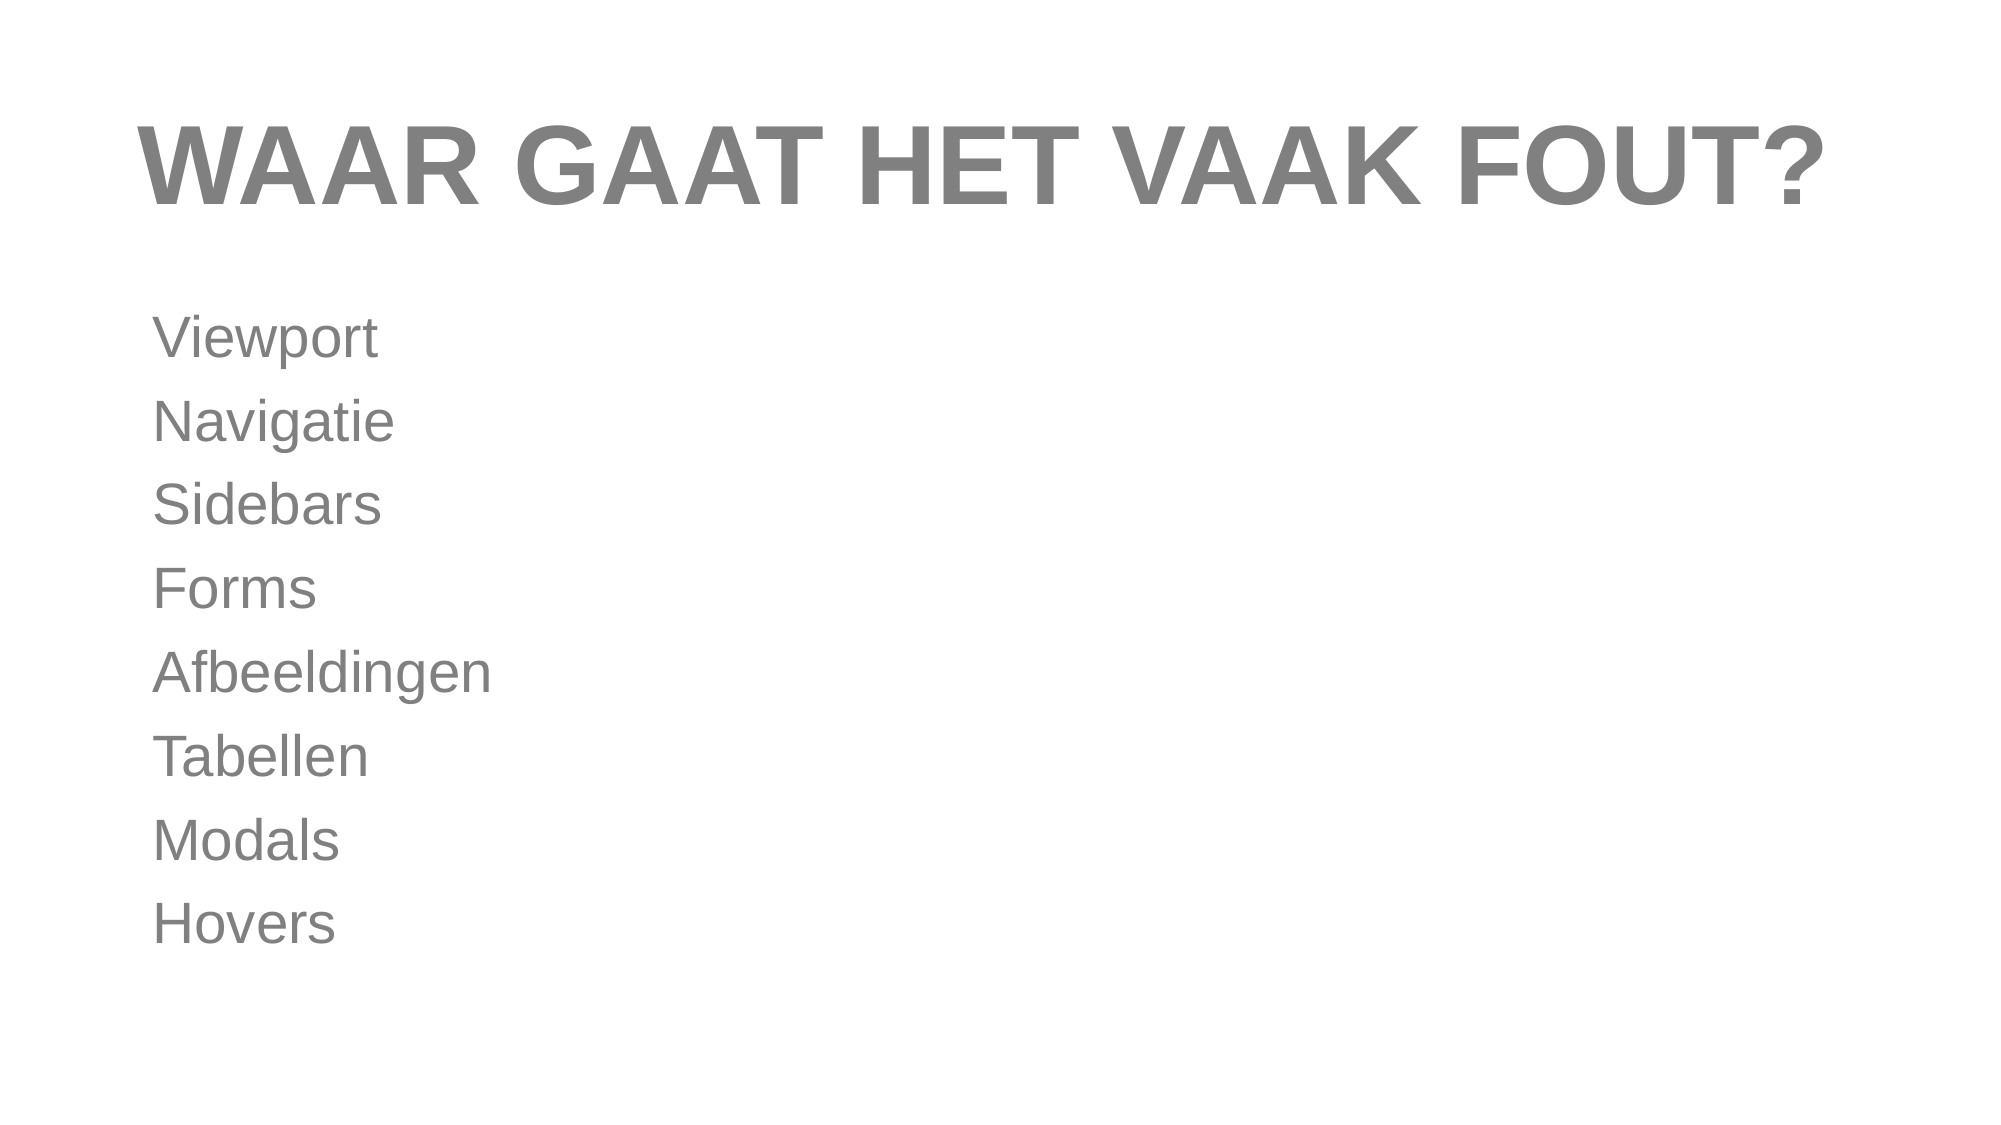

# WAAR GAAT HET VAAK FOUT?
Viewport
Navigatie
Sidebars
Forms
Afbeeldingen
Tabellen
Modals
Hovers